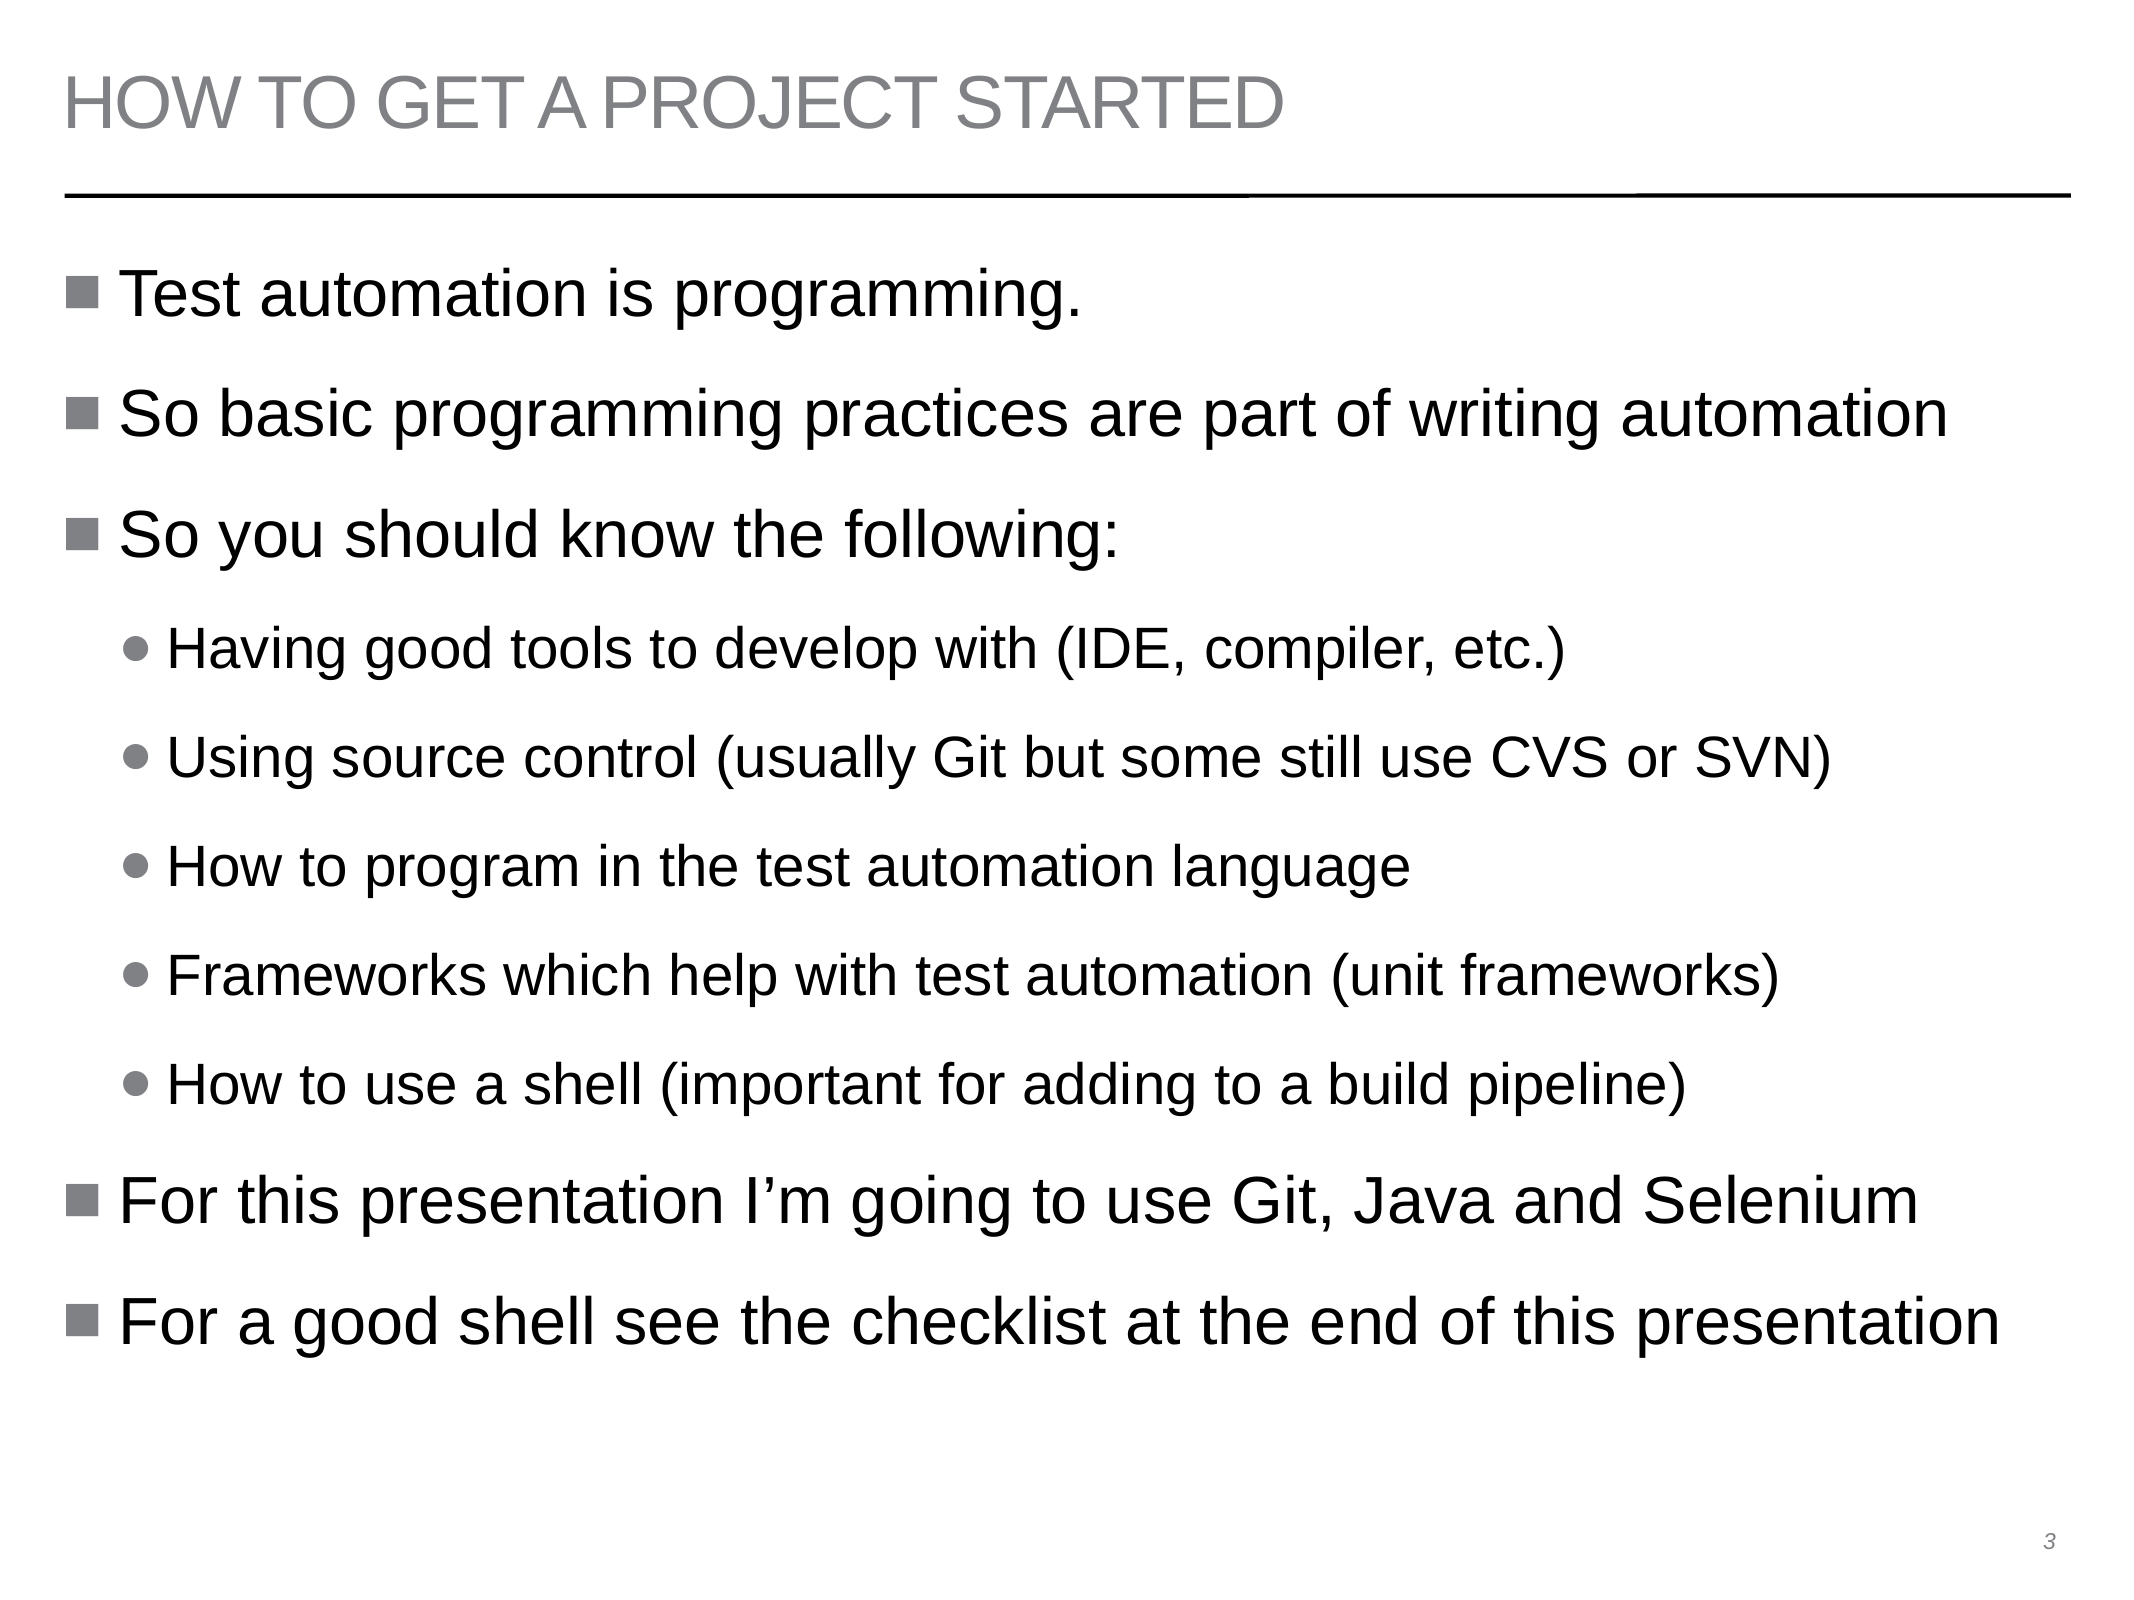

# How to get a project started
Test automation is programming.
So basic programming practices are part of writing automation
So you should know the following:
Having good tools to develop with (IDE, compiler, etc.)
Using source control (usually Git but some still use CVS or SVN)
How to program in the test automation language
Frameworks which help with test automation (unit frameworks)
How to use a shell (important for adding to a build pipeline)
For this presentation I’m going to use Git, Java and Selenium
For a good shell see the checklist at the end of this presentation
3